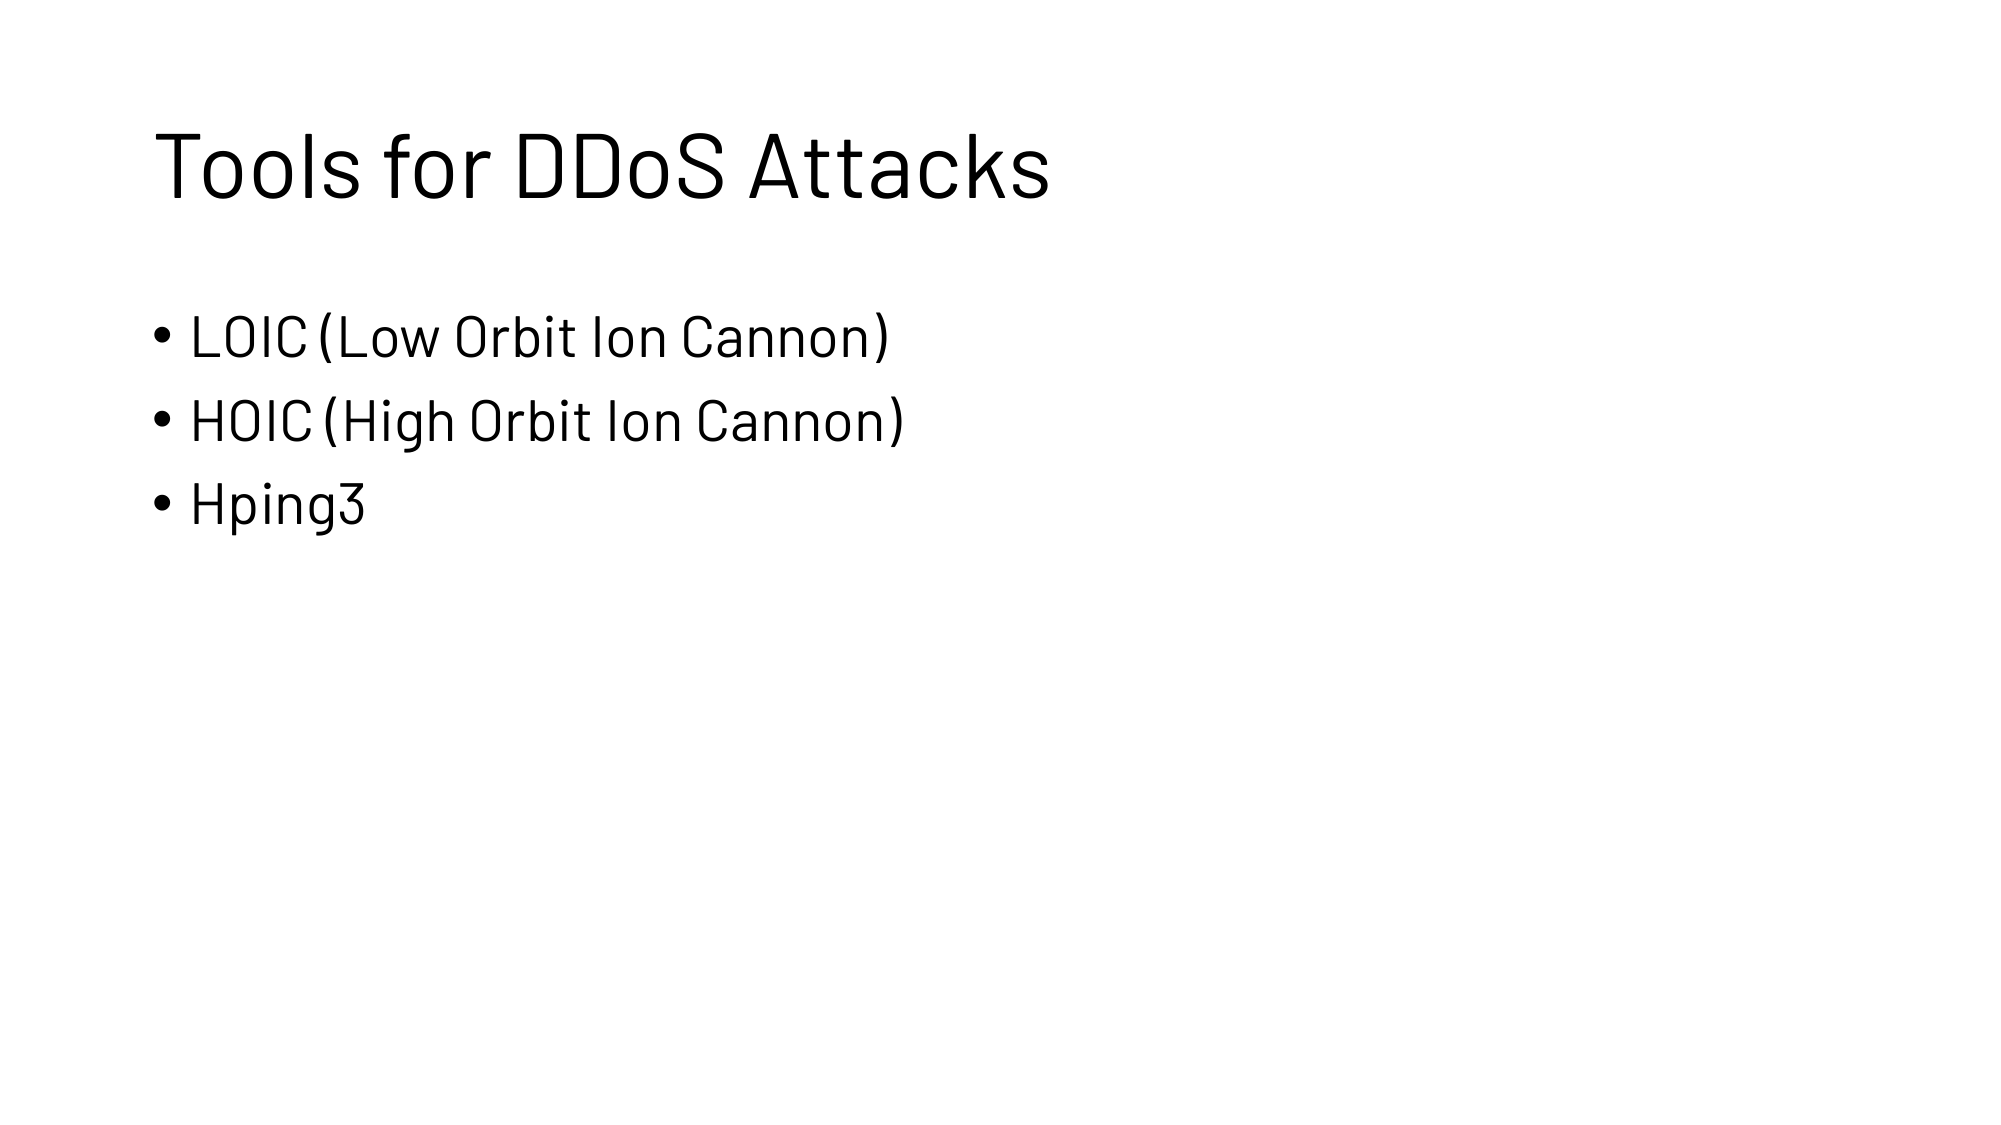

# Tools for DDoS Attacks
LOIC (Low Orbit Ion Cannon)
HOIC (High Orbit Ion Cannon)
Hping3